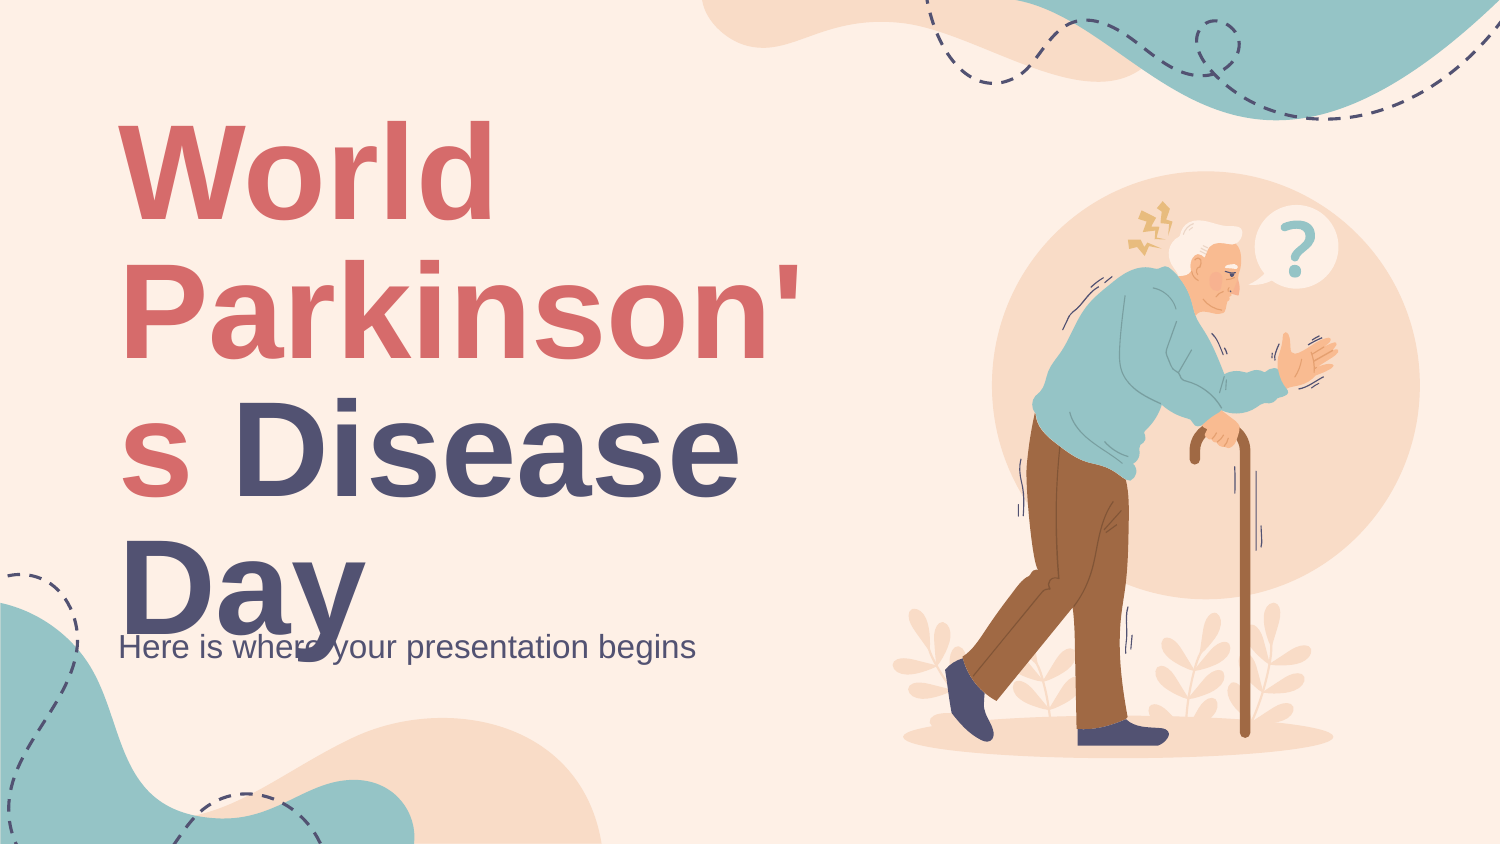

# World Parkinson's Disease Day

Here is where your presentation begins